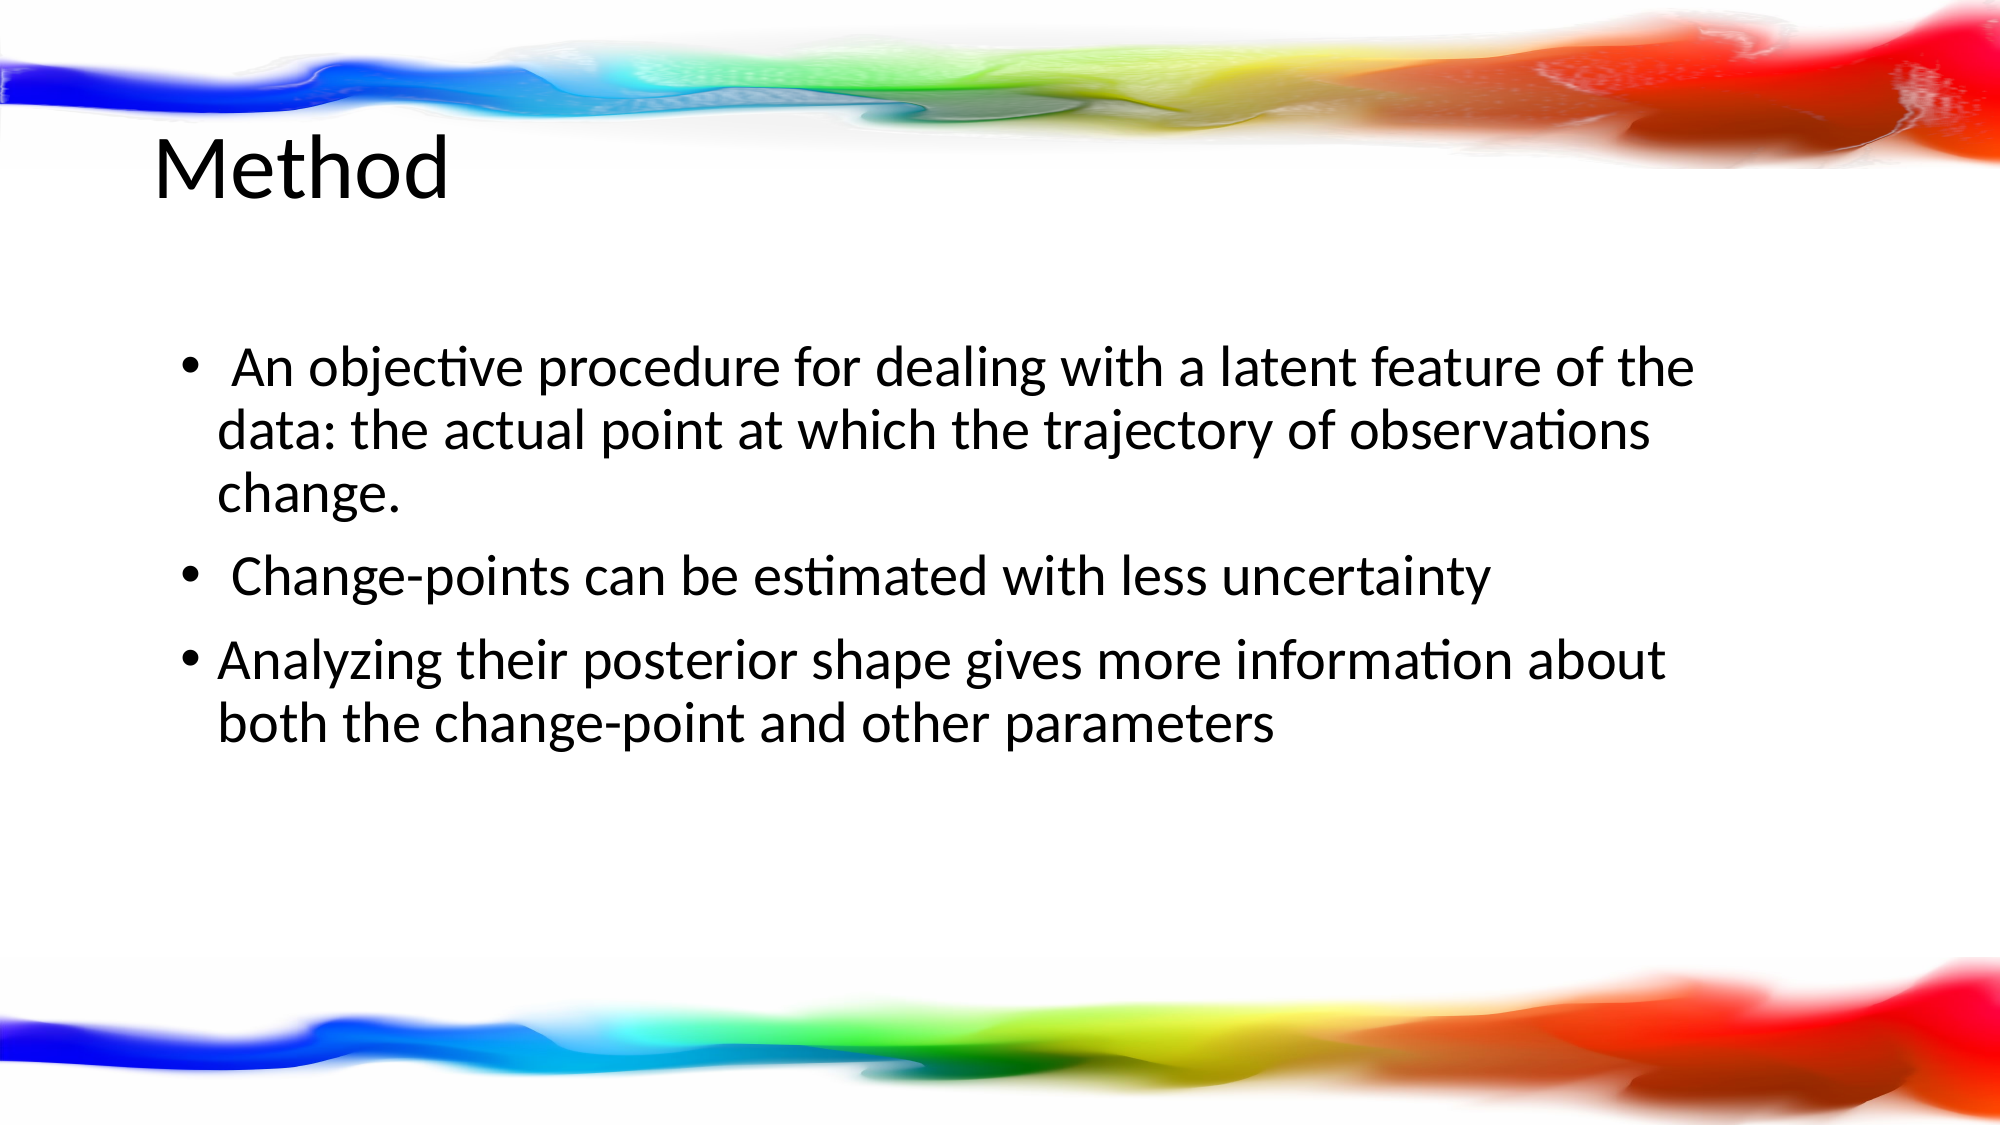

# Method
 An objective procedure for dealing with a latent feature of the data: the actual point at which the trajectory of observations change.
 Change-points can be estimated with less uncertainty
Analyzing their posterior shape gives more information about both the change-point and other parameters